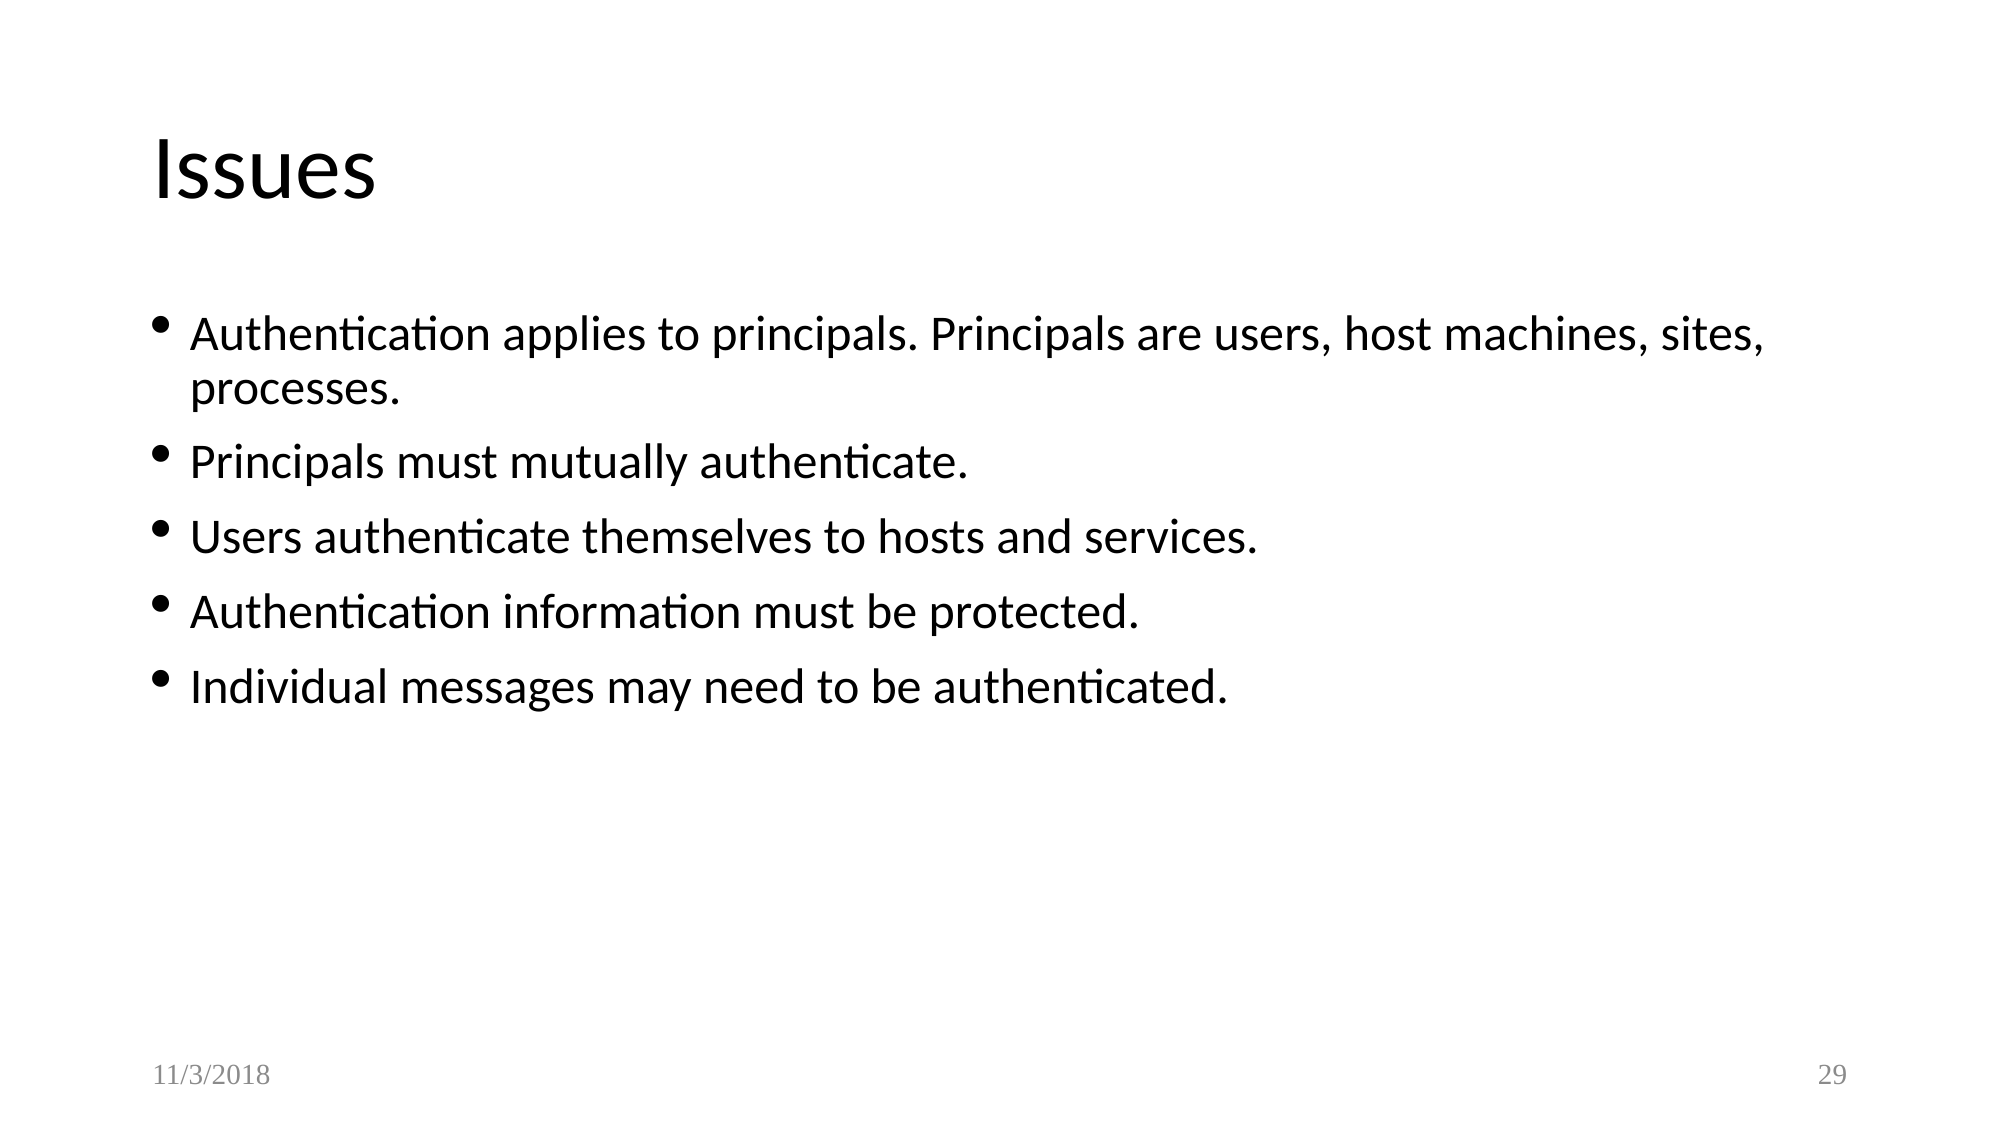

Issues
Authentication applies to principals. Principals are users, host machines, sites, processes.
Principals must mutually authenticate.
Users authenticate themselves to hosts and services.
Authentication information must be protected.
Individual messages may need to be authenticated.

11/3/2018
29